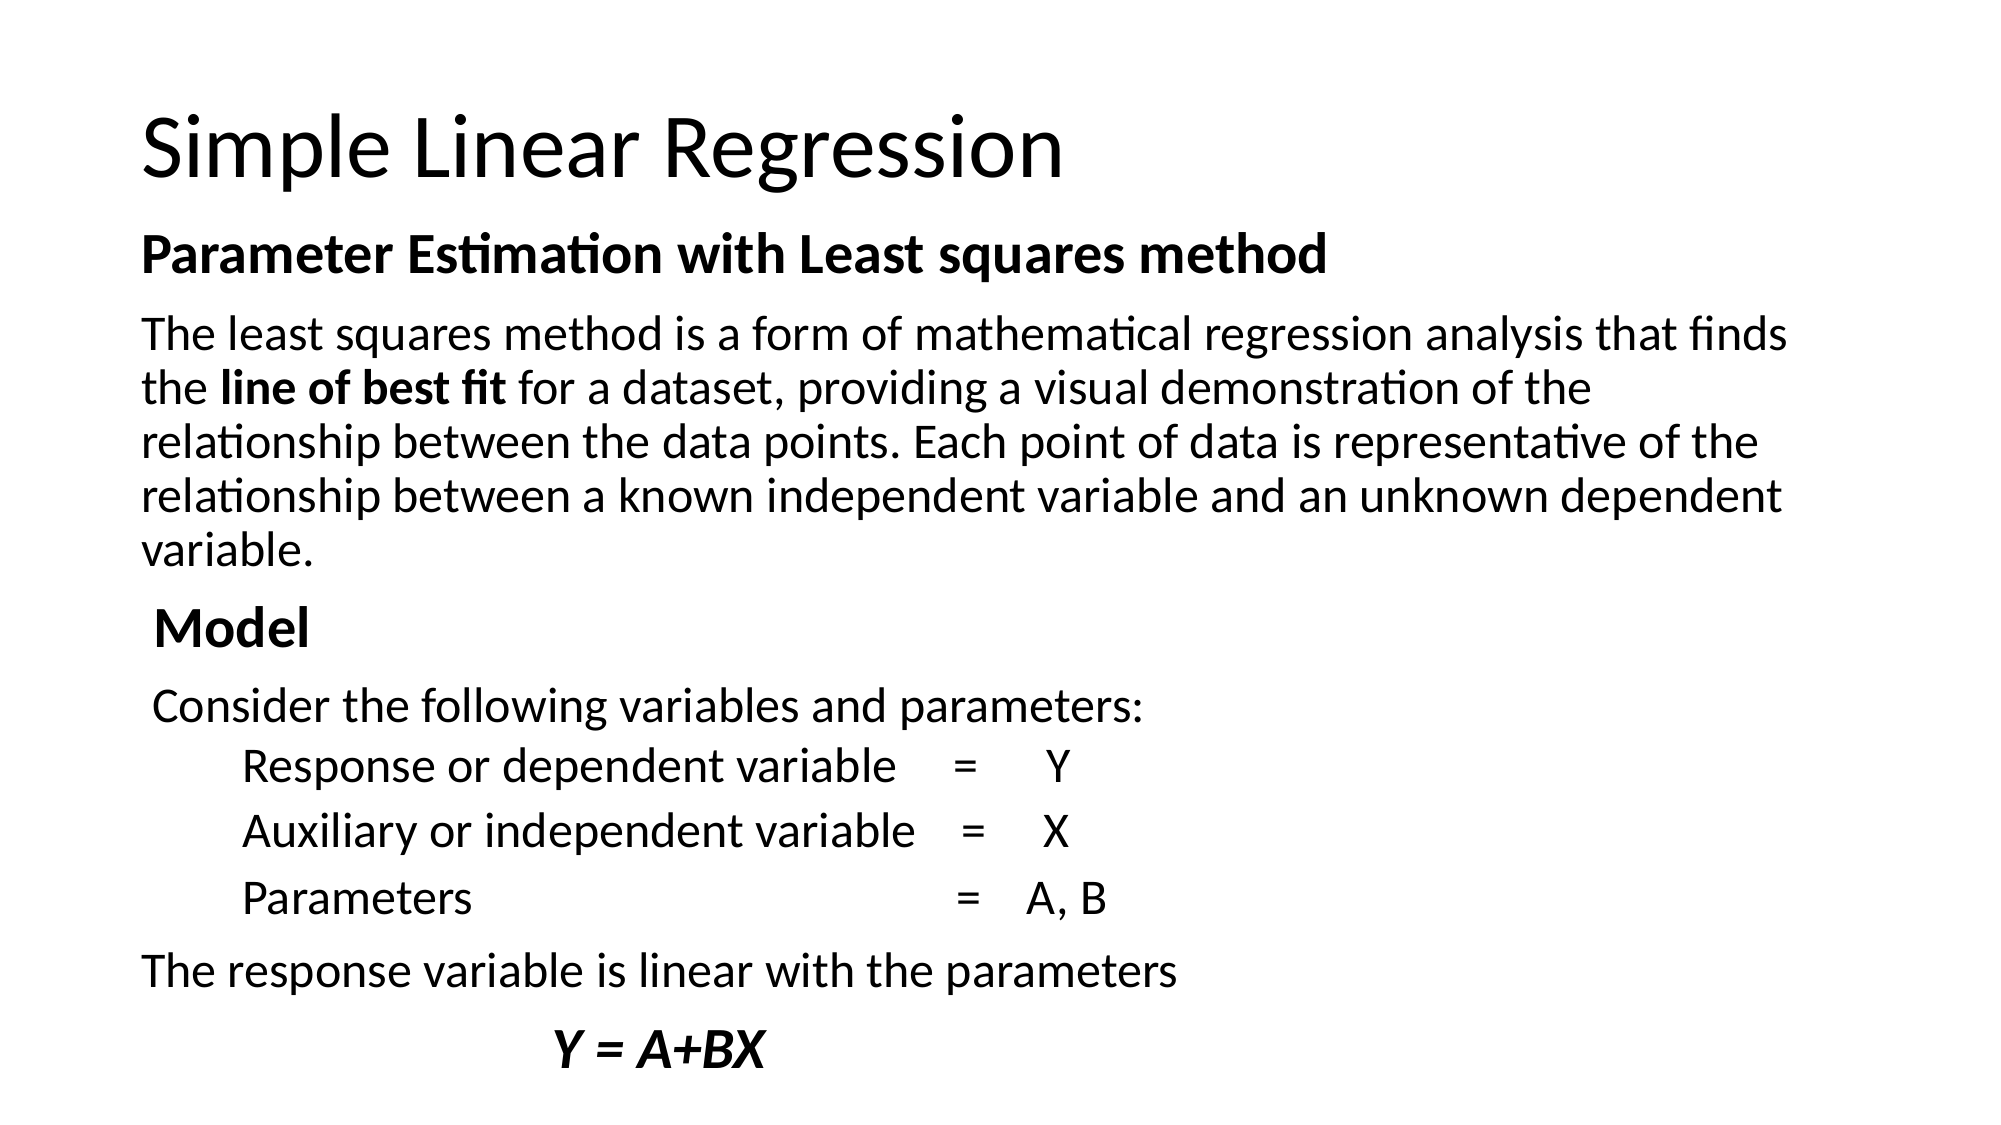

# Simple Linear Regression
Parameter Estimation with Least squares method
The least squares method is a form of mathematical regression analysis that finds the line of best fit for a dataset, providing a visual demonstration of the relationship between the data points. Each point of data is representative of the relationship between a known independent variable and an unknown dependent variable.
 Model
 Consider the following variables and parameters:
         Response or dependent variable     =      Y
         Auxiliary or independent variable    =     X
         Parameters                                           =    A, B
The response variable is linear with the parameters
                               Y = A+BX